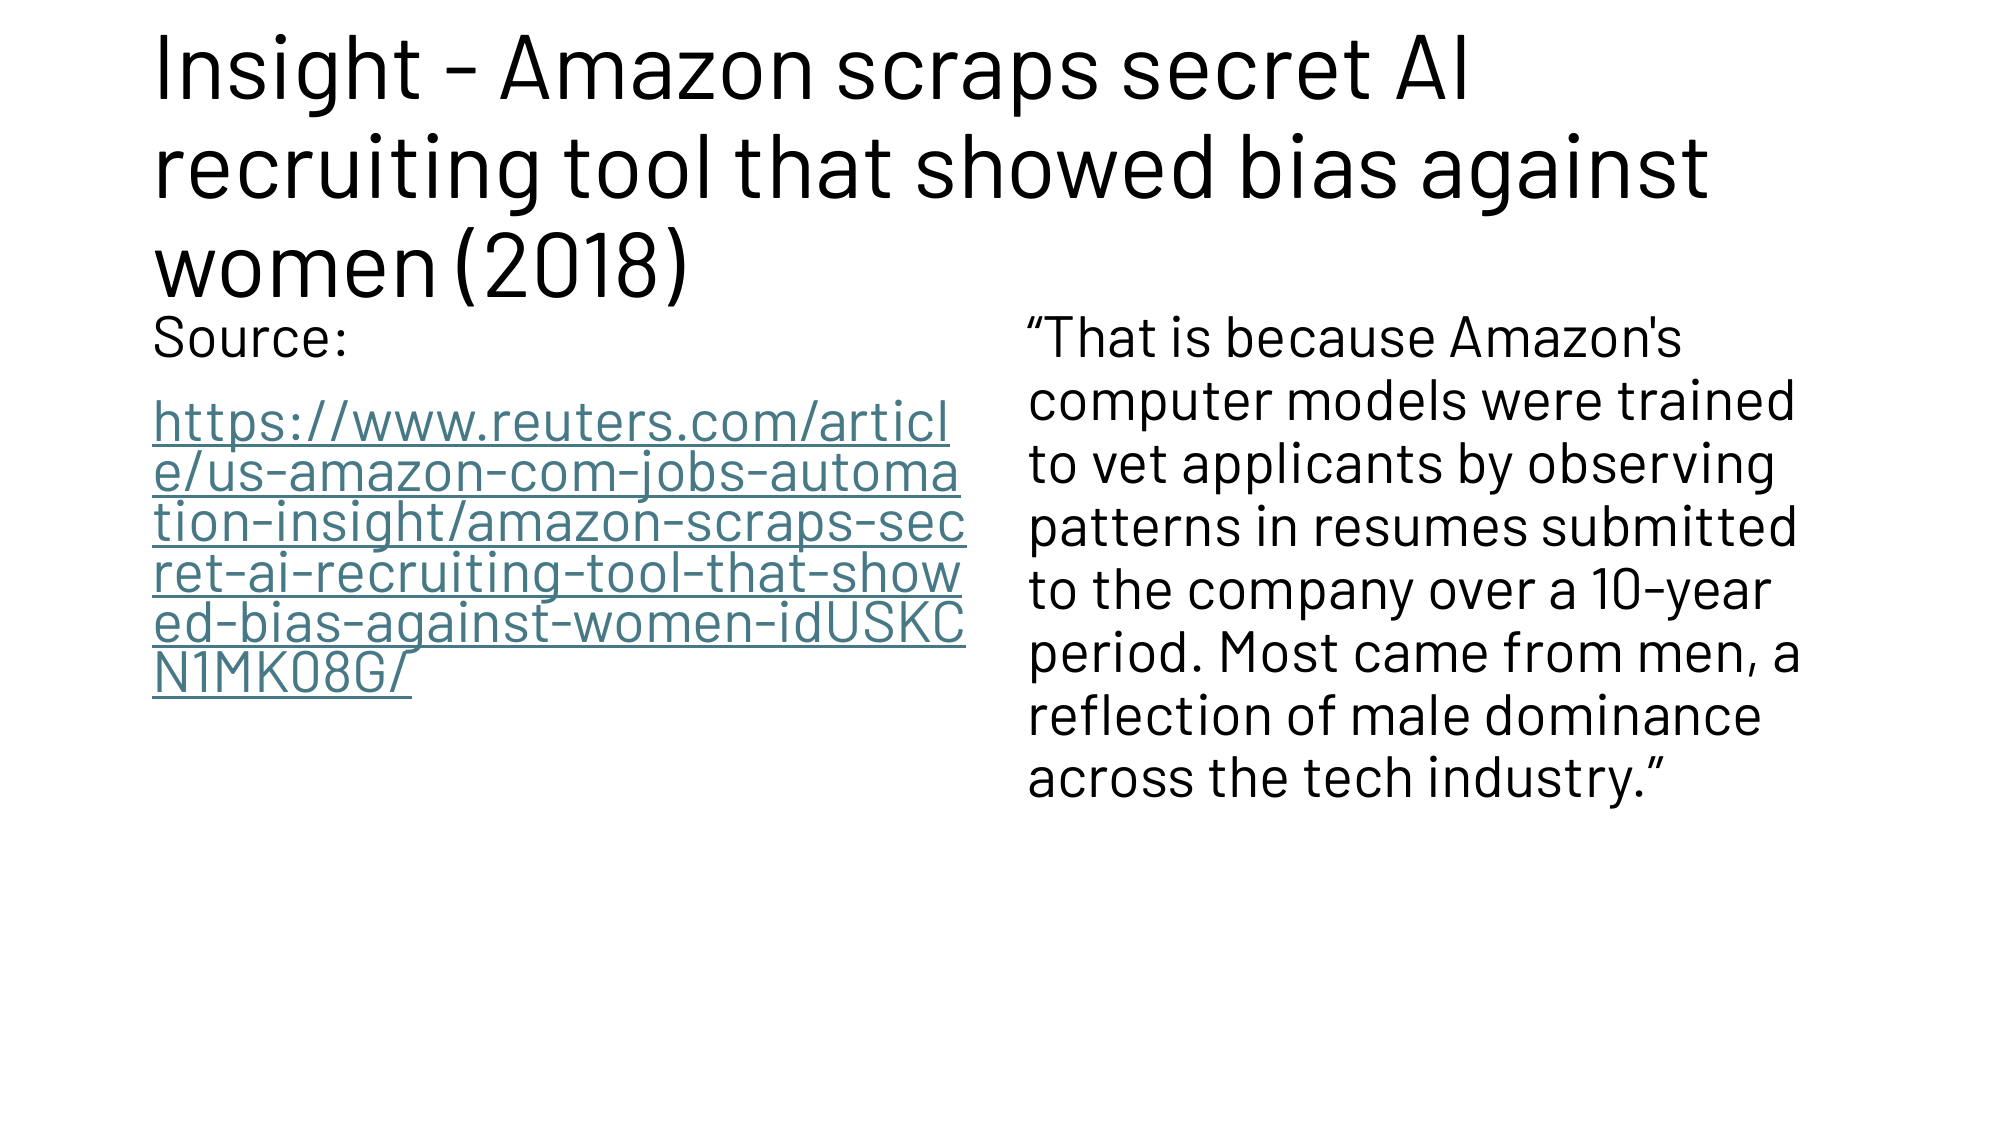

# Insight - Amazon scraps secret AI recruiting tool that showed bias against women (2018)
Source:
https://www.reuters.com/article/us-amazon-com-jobs-automation-insight/amazon-scraps-secret-ai-recruiting-tool-that-showed-bias-against-women-idUSKCN1MK08G/
“That is because Amazon's computer models were trained to vet applicants by observing patterns in resumes submitted to the company over a 10-year period. Most came from men, a reflection of male dominance across the tech industry.”